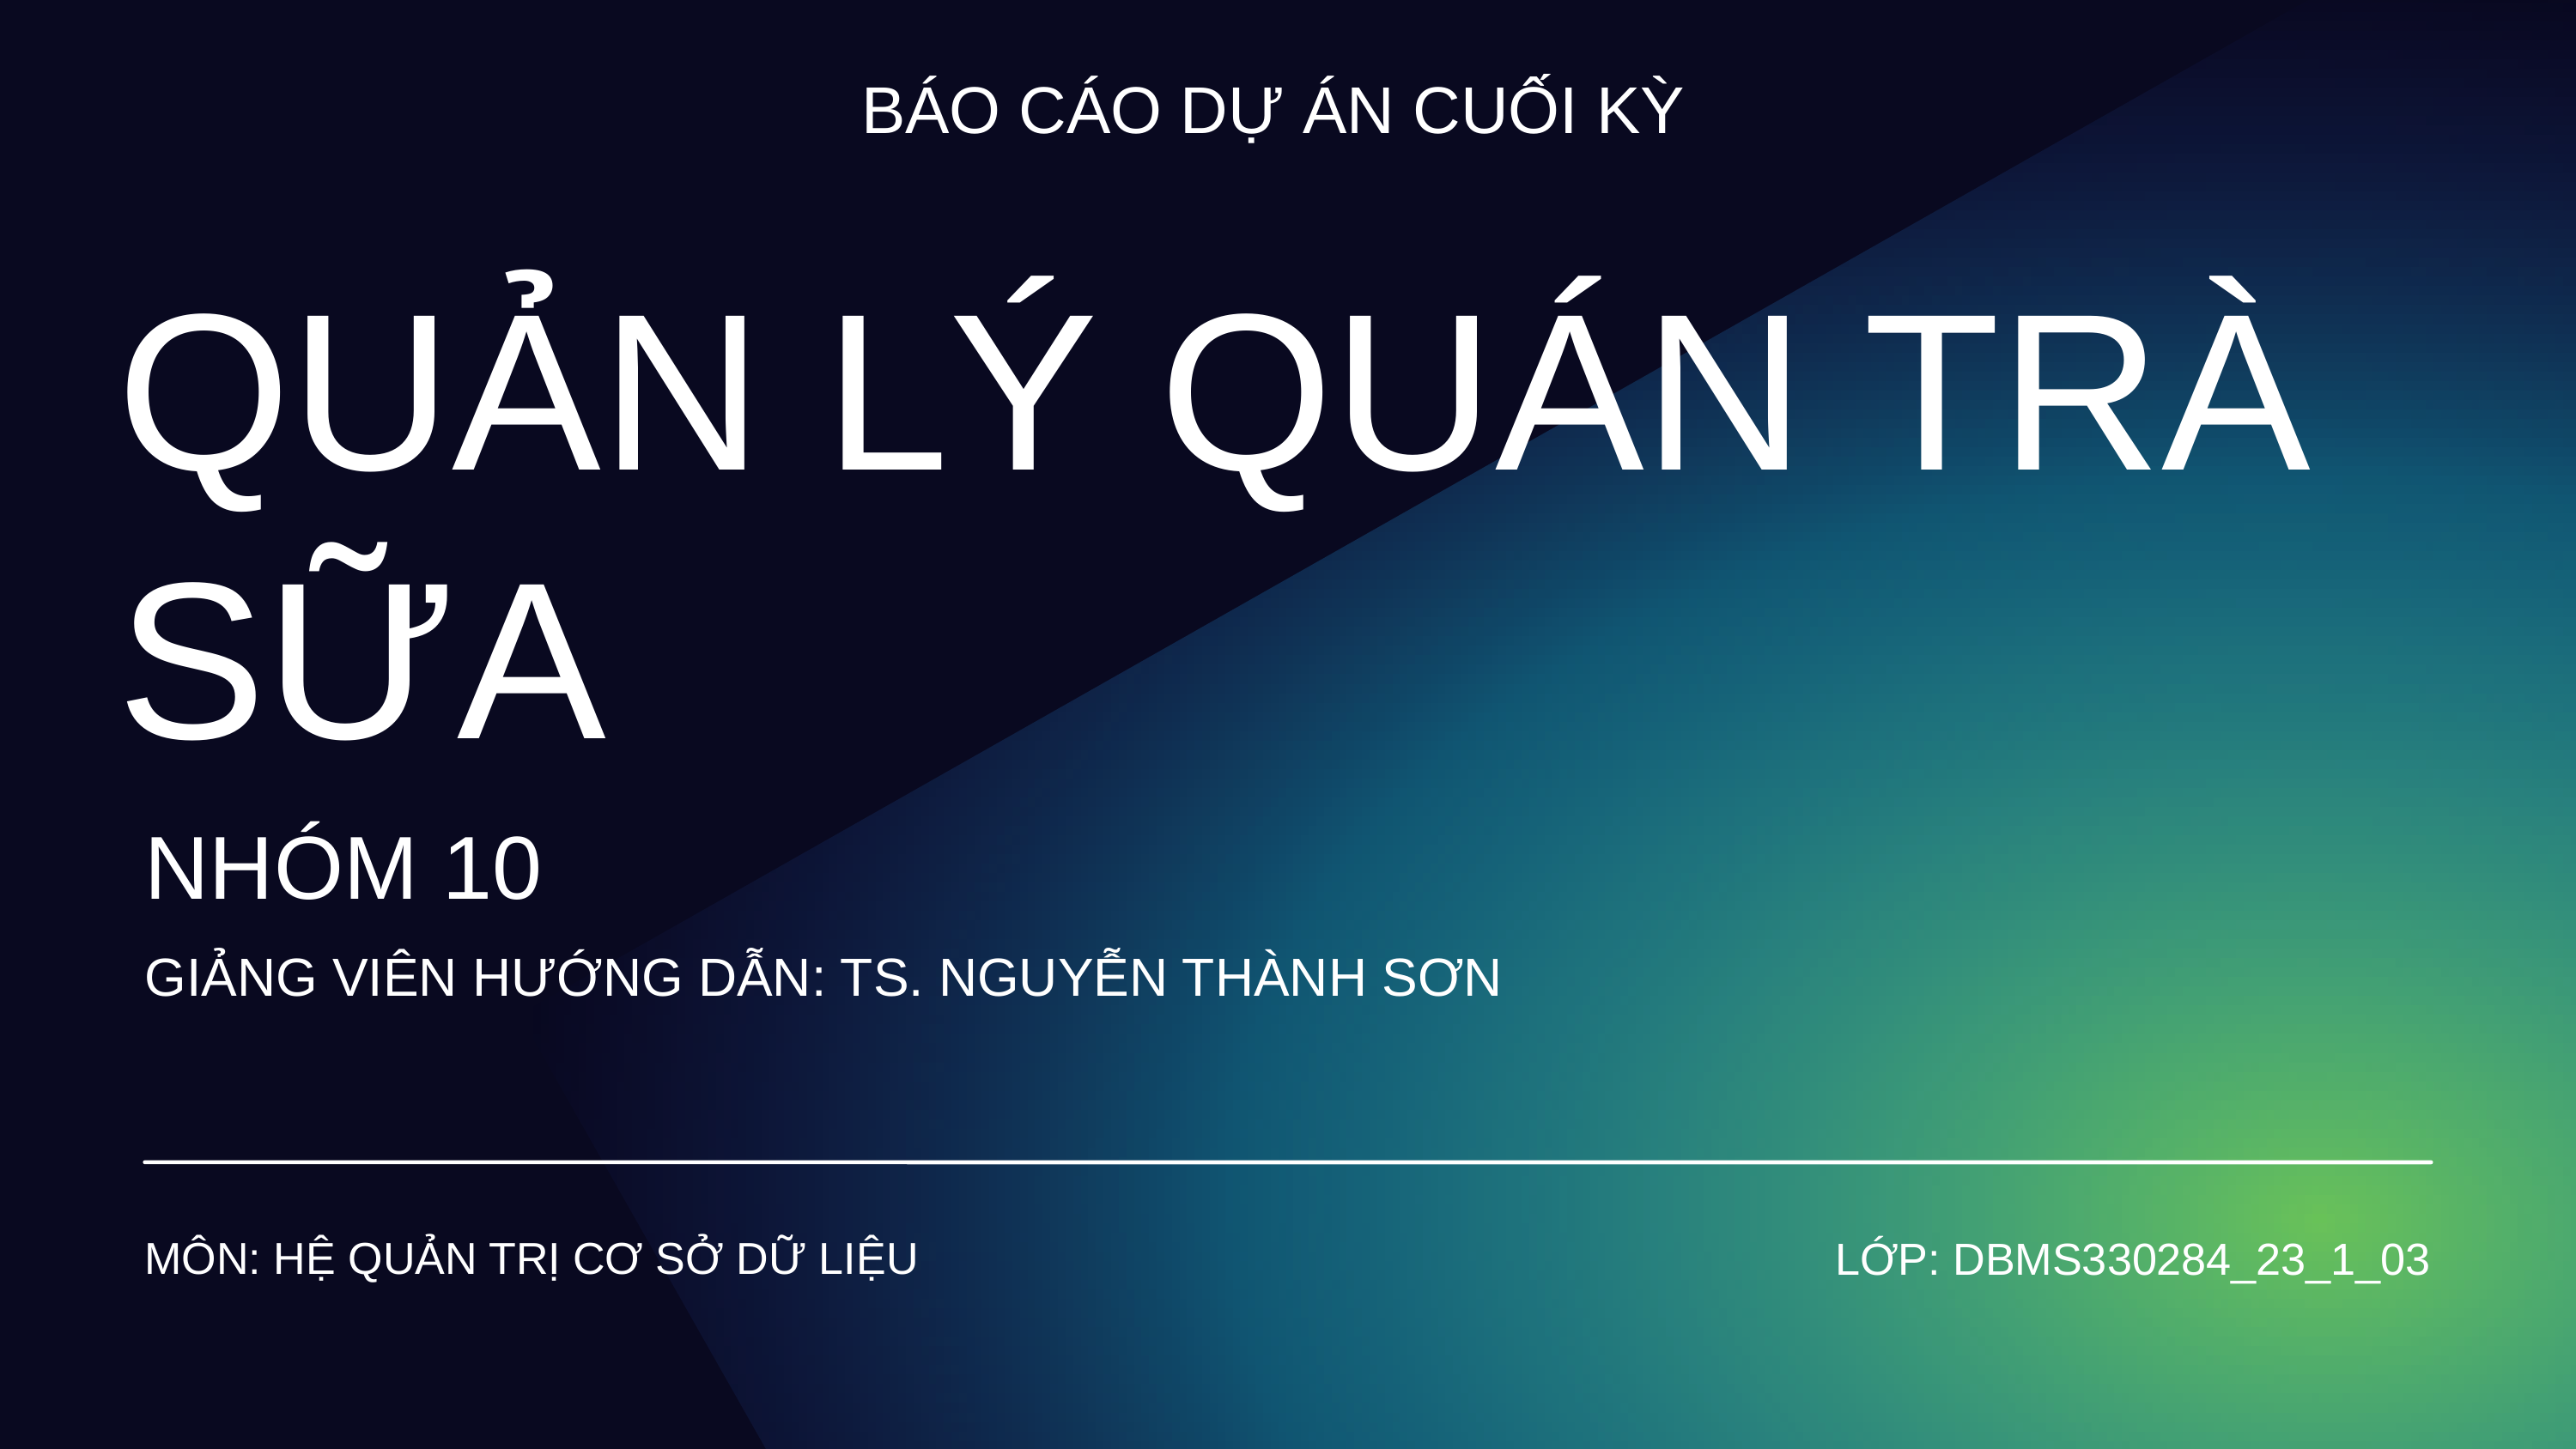

BÁO CÁO DỰ ÁN CUỐI KỲ

QUẢN LÝ QUÁN TRÀ SỮA
NHÓM 10
GIẢNG VIÊN HƯỚNG DẪN: TS. NGUYỄN THÀNH SƠN

MÔN: HỆ QUẢN TRỊ CƠ SỞ DỮ LIỆU

LỚP: DBMS330284_23_1_03